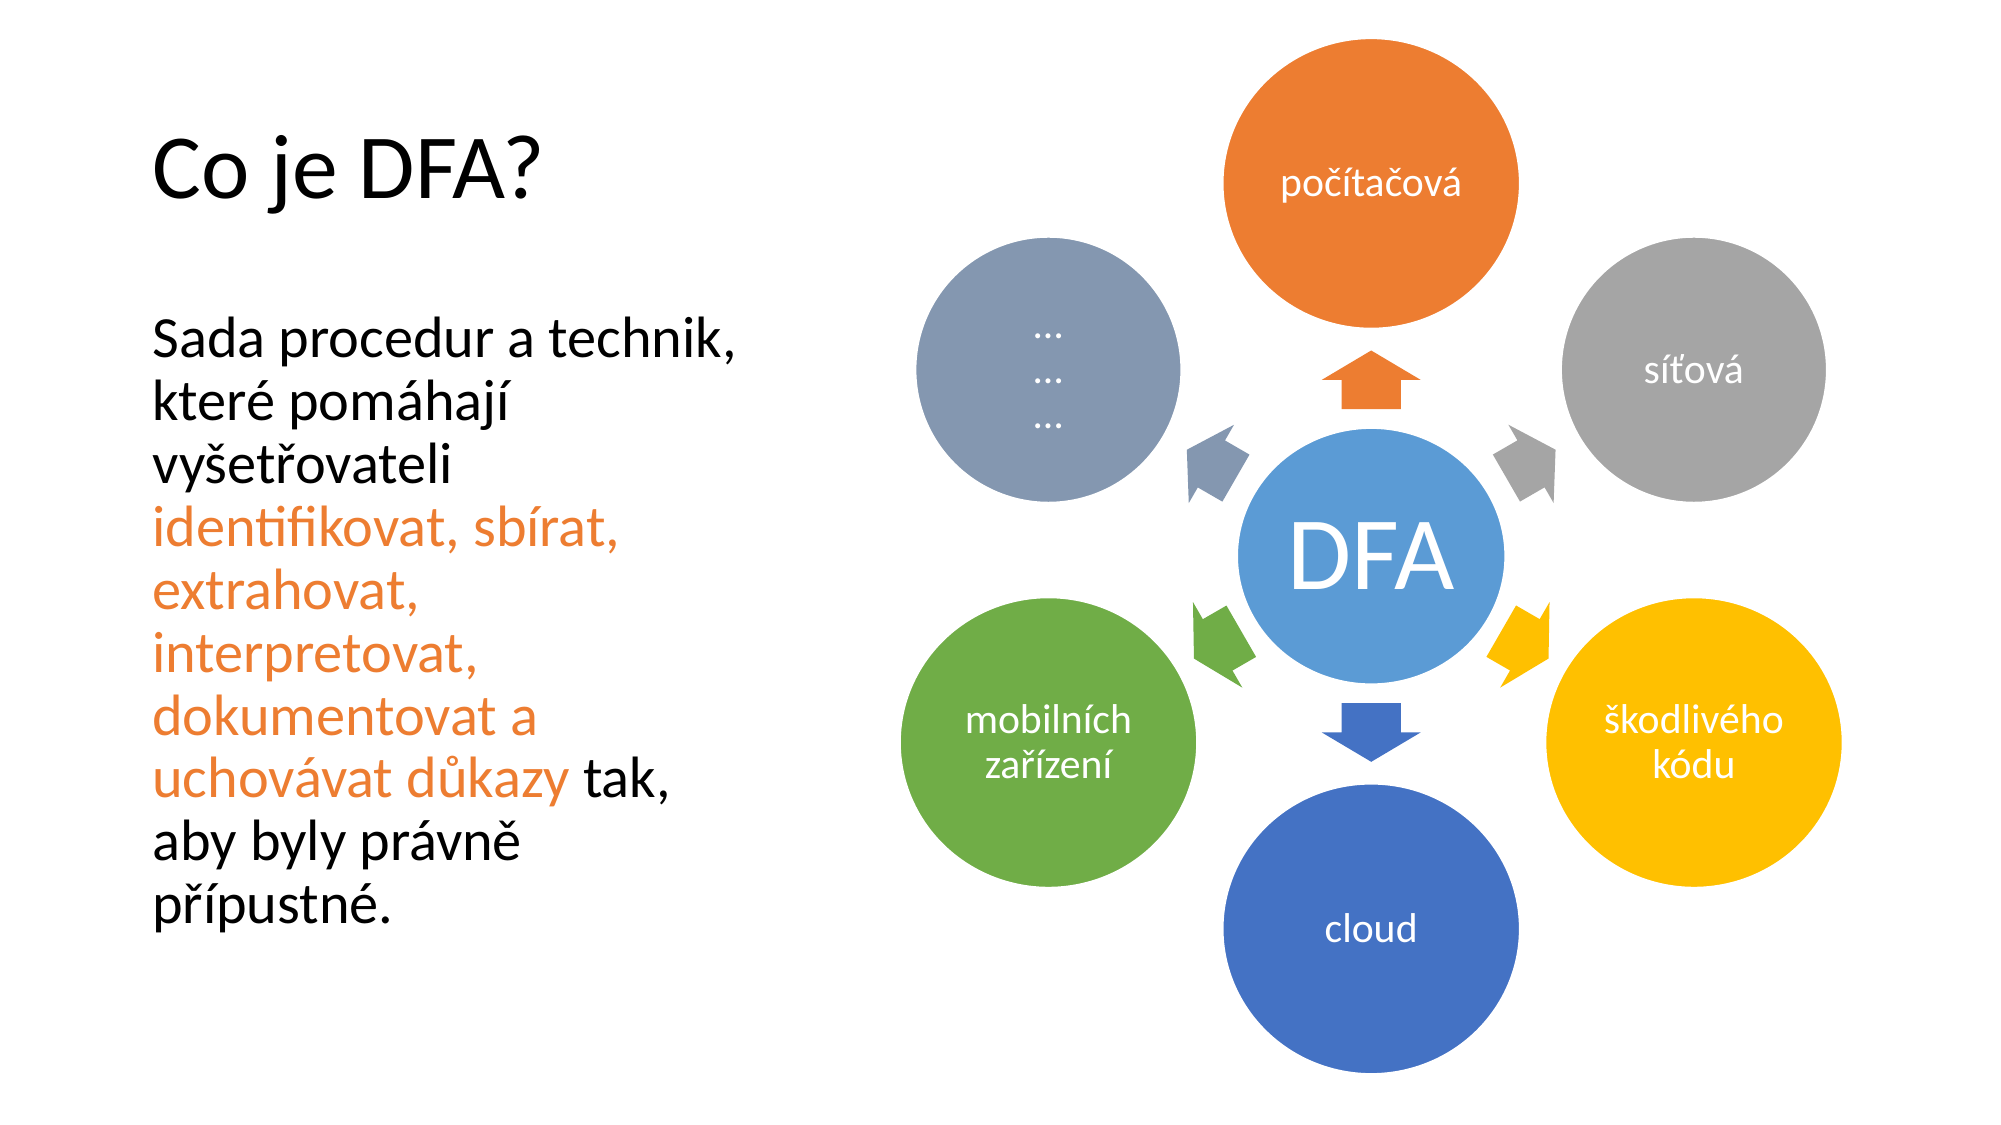

DFA

počítačová

síťová

škodlivého kódu

cloud

mobilních zařízení

…
…
…
# Co je DFA?
Sada procedur a technik, které pomáhají vyšetřovateli identifikovat, sbírat, extrahovat, interpretovat, dokumentovat a uchovávat důkazy tak, aby byly právně přípustné.